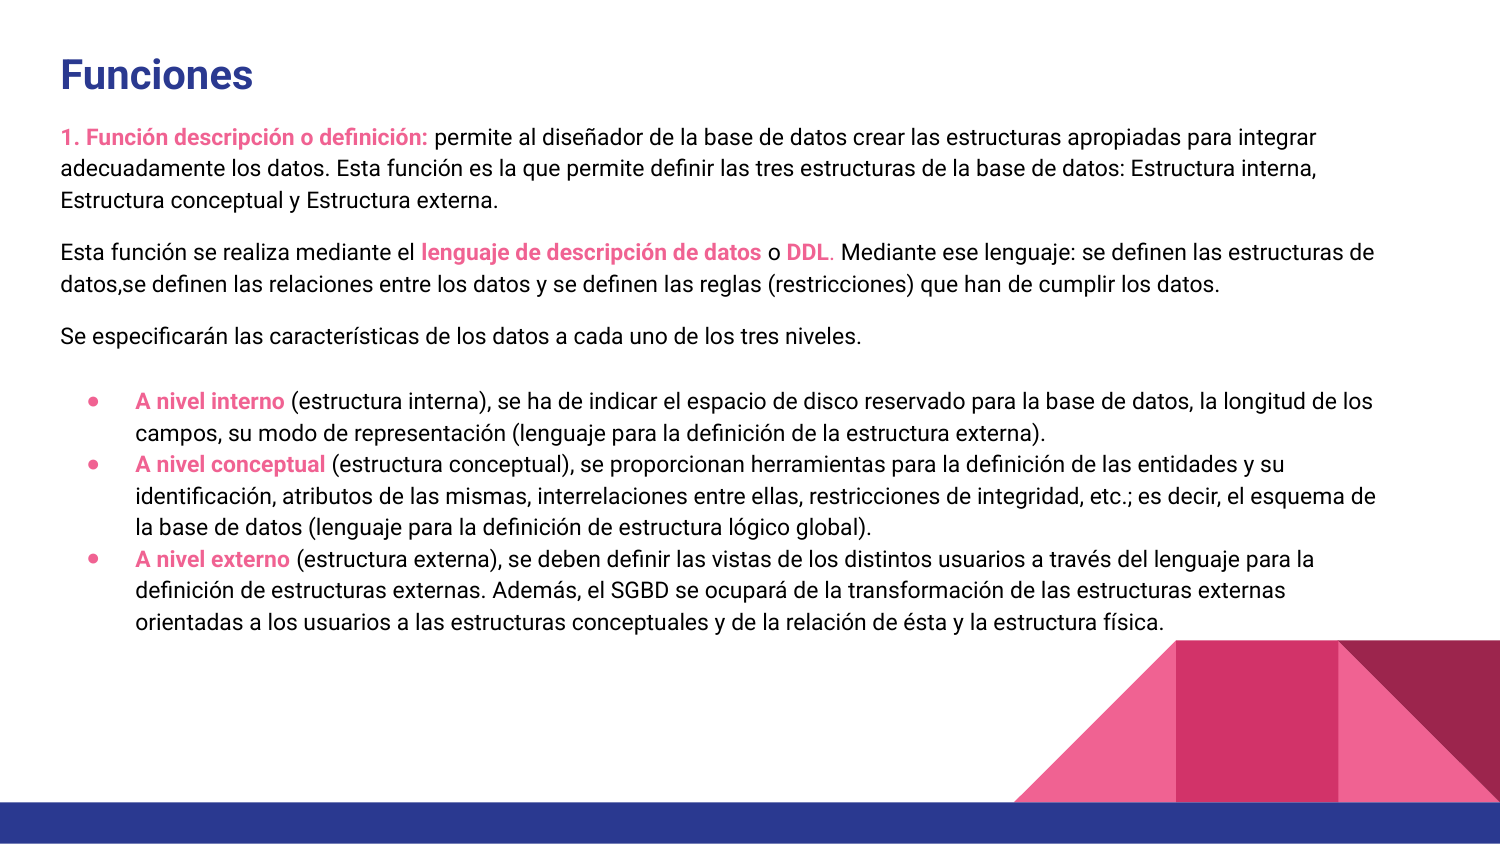

Funciones
1. Función descripción o definición: permite al diseñador de la base de datos crear las estructuras apropiadas para integrar adecuadamente los datos. Esta función es la que permite definir las tres estructuras de la base de datos: Estructura interna, Estructura conceptual y Estructura externa.
Esta función se realiza mediante el lenguaje de descripción de datos o DDL. Mediante ese lenguaje: se definen las estructuras de datos,se definen las relaciones entre los datos y se definen las reglas (restricciones) que han de cumplir los datos.
Se especificarán las características de los datos a cada uno de los tres niveles.
A nivel interno (estructura interna), se ha de indicar el espacio de disco reservado para la base de datos, la longitud de los campos, su modo de representación (lenguaje para la definición de la estructura externa).
A nivel conceptual (estructura conceptual), se proporcionan herramientas para la definición de las entidades y su identificación, atributos de las mismas, interrelaciones entre ellas, restricciones de integridad, etc.; es decir, el esquema de la base de datos (lenguaje para la definición de estructura lógico global).
A nivel externo (estructura externa), se deben definir las vistas de los distintos usuarios a través del lenguaje para la definición de estructuras externas. Además, el SGBD se ocupará de la transformación de las estructuras externas orientadas a los usuarios a las estructuras conceptuales y de la relación de ésta y la estructura física.